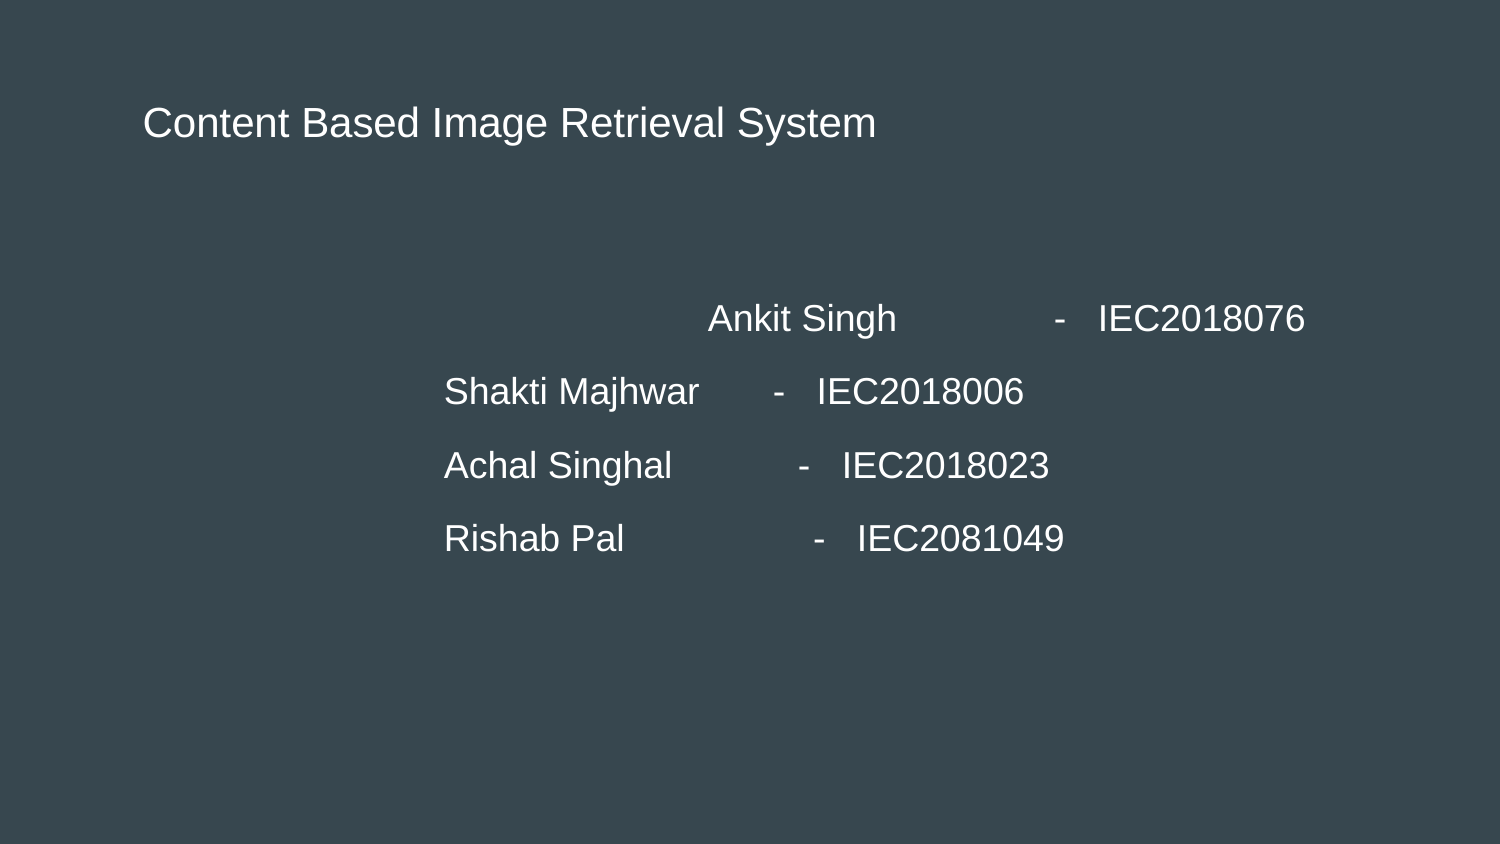

# Content Based Image Retrieval System

				   Ankit Singh               -   IEC2018076
                                   Shakti Majhwar       -   IEC2018006
                                   Achal Singhal            -   IEC2018023
                                   Rishab Pal                  -   IEC2081049